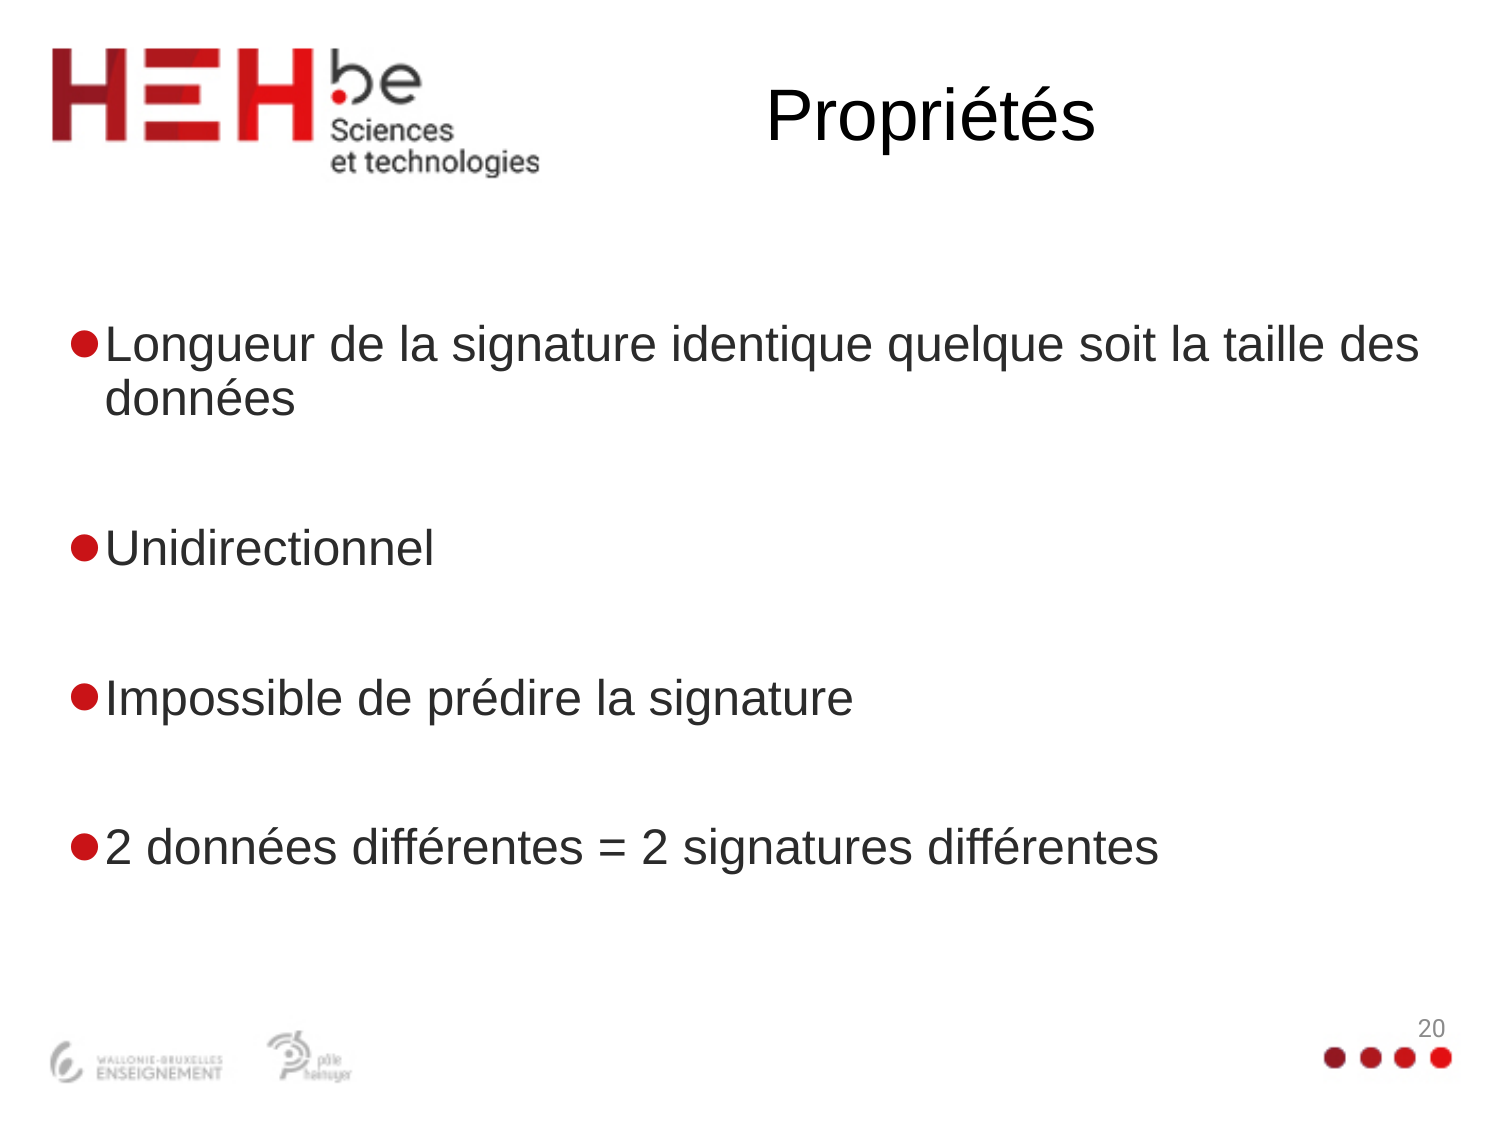

# Propriétés
Longueur de la signature identique quelque soit la taille des données

Unidirectionnel

Impossible de prédire la signature

2 données différentes = 2 signatures différentes

20